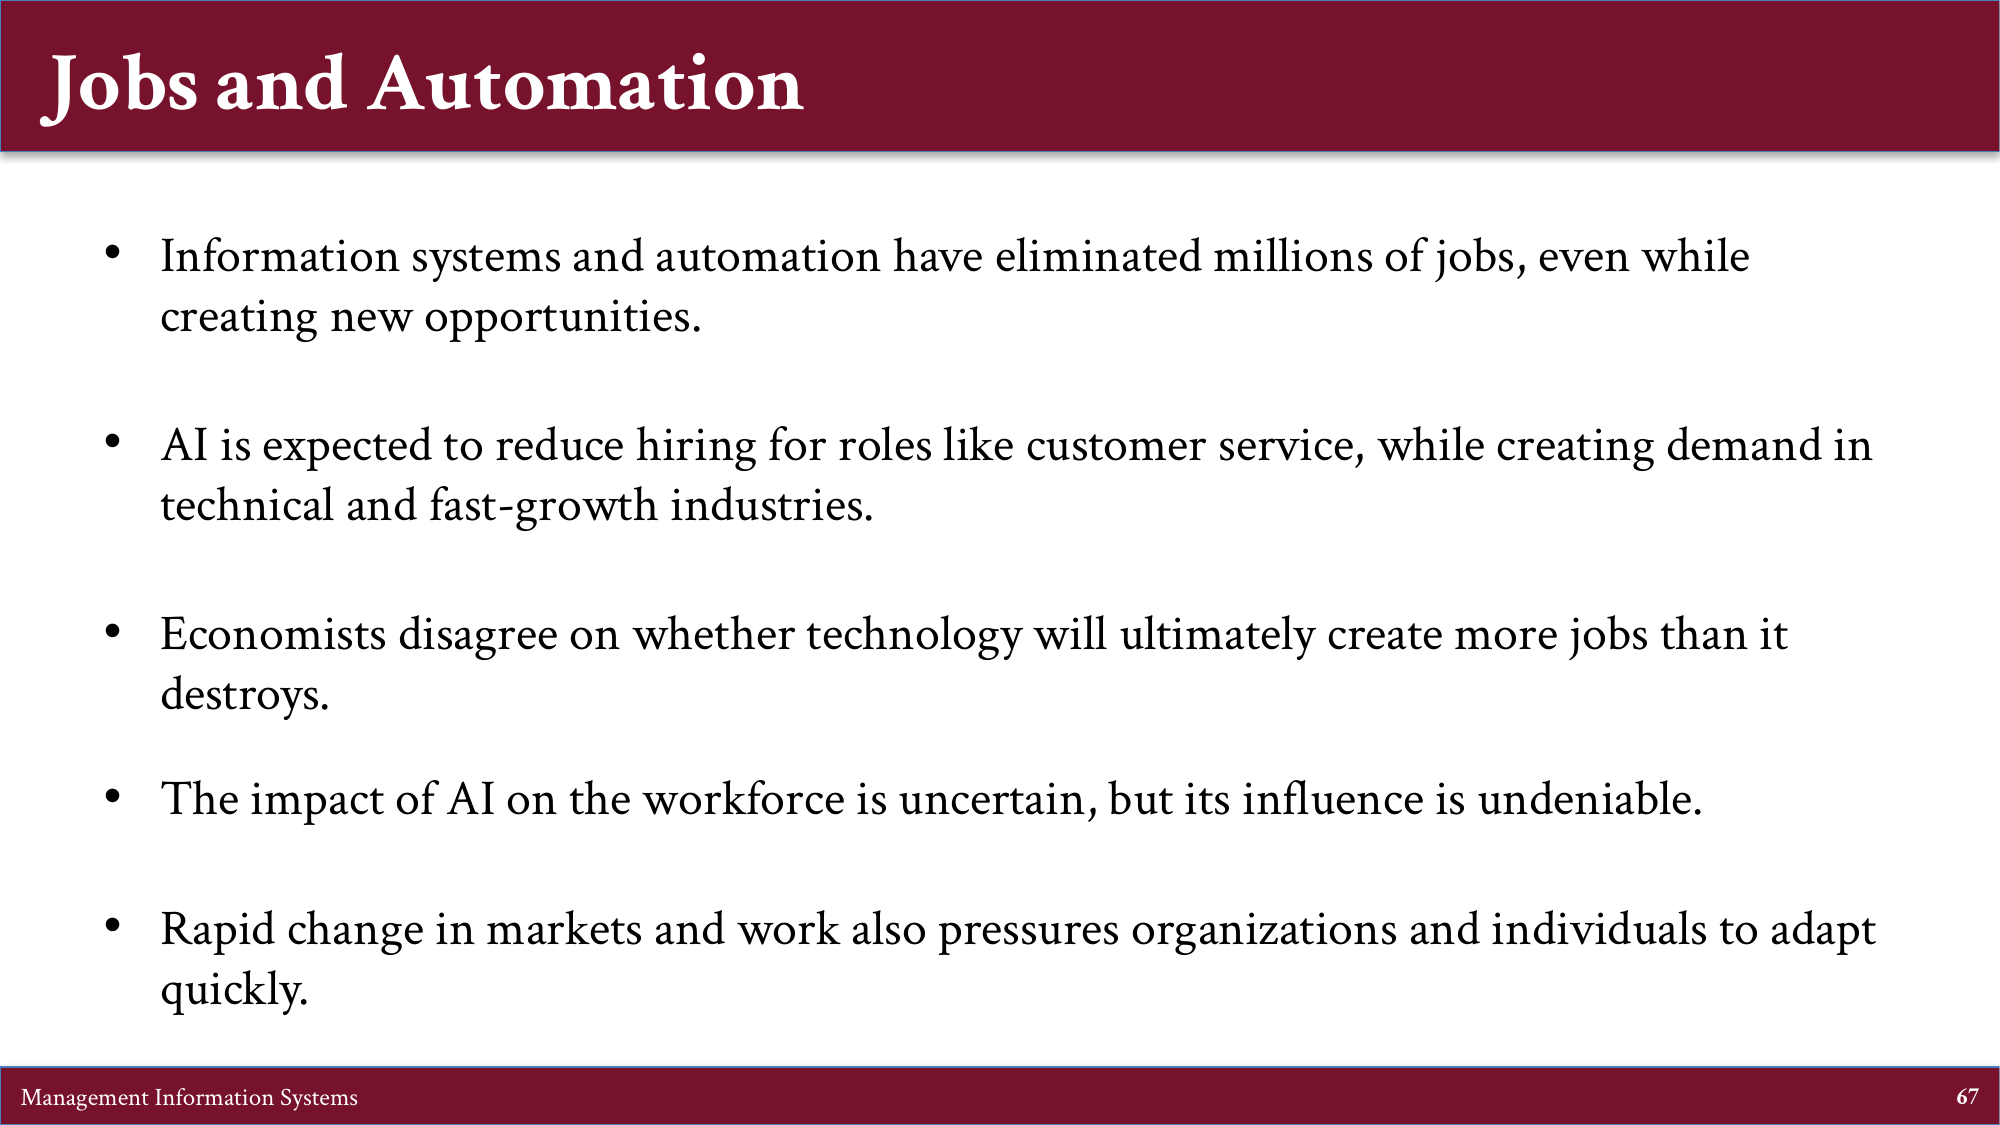

# Jobs and Automation
Information systems and automation have eliminated millions of jobs, even while creating new opportunities.

AI is expected to reduce hiring for roles like customer service, while creating demand in technical and fast-growth industries.

Economists disagree on whether technology will ultimately create more jobs than it destroys.

The impact of AI on the workforce is uncertain, but its influence is undeniable.

Rapid change in markets and work also pressures organizations and individuals to adapt quickly.

 Management Information Systems
67